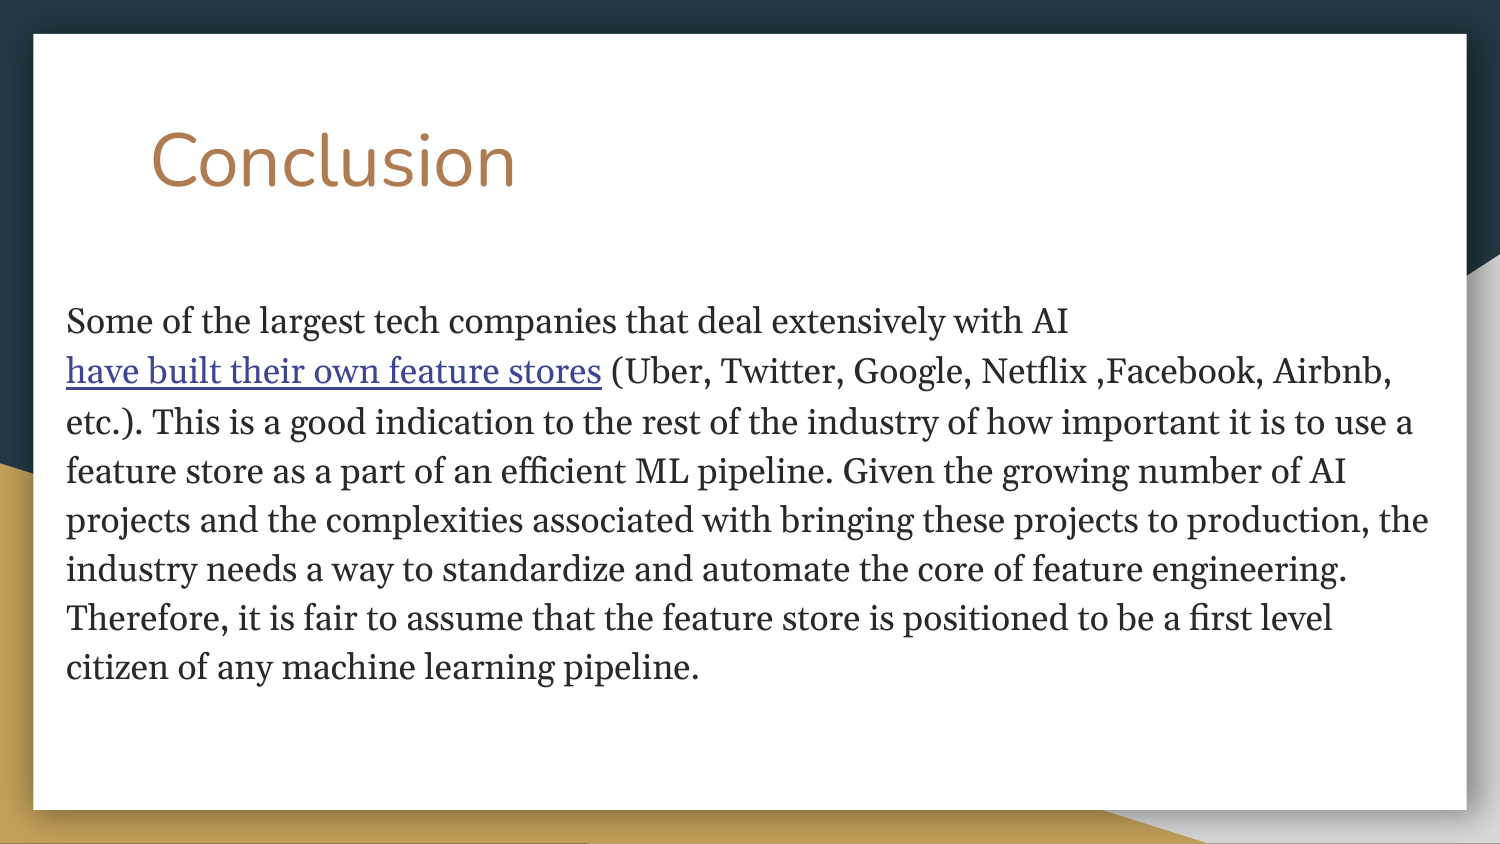

# Conclusion
Some of the largest tech companies that deal extensively with AI have built their own feature stores (Uber, Twitter, Google, Netflix ,Facebook, Airbnb, etc.). This is a good indication to the rest of the industry of how important it is to use a feature store as a part of an efficient ML pipeline. Given the growing number of AI projects and the complexities associated with bringing these projects to production, the industry needs a way to standardize and automate the core of feature engineering. Therefore, it is fair to assume that the feature store is positioned to be a first level citizen of any machine learning pipeline.